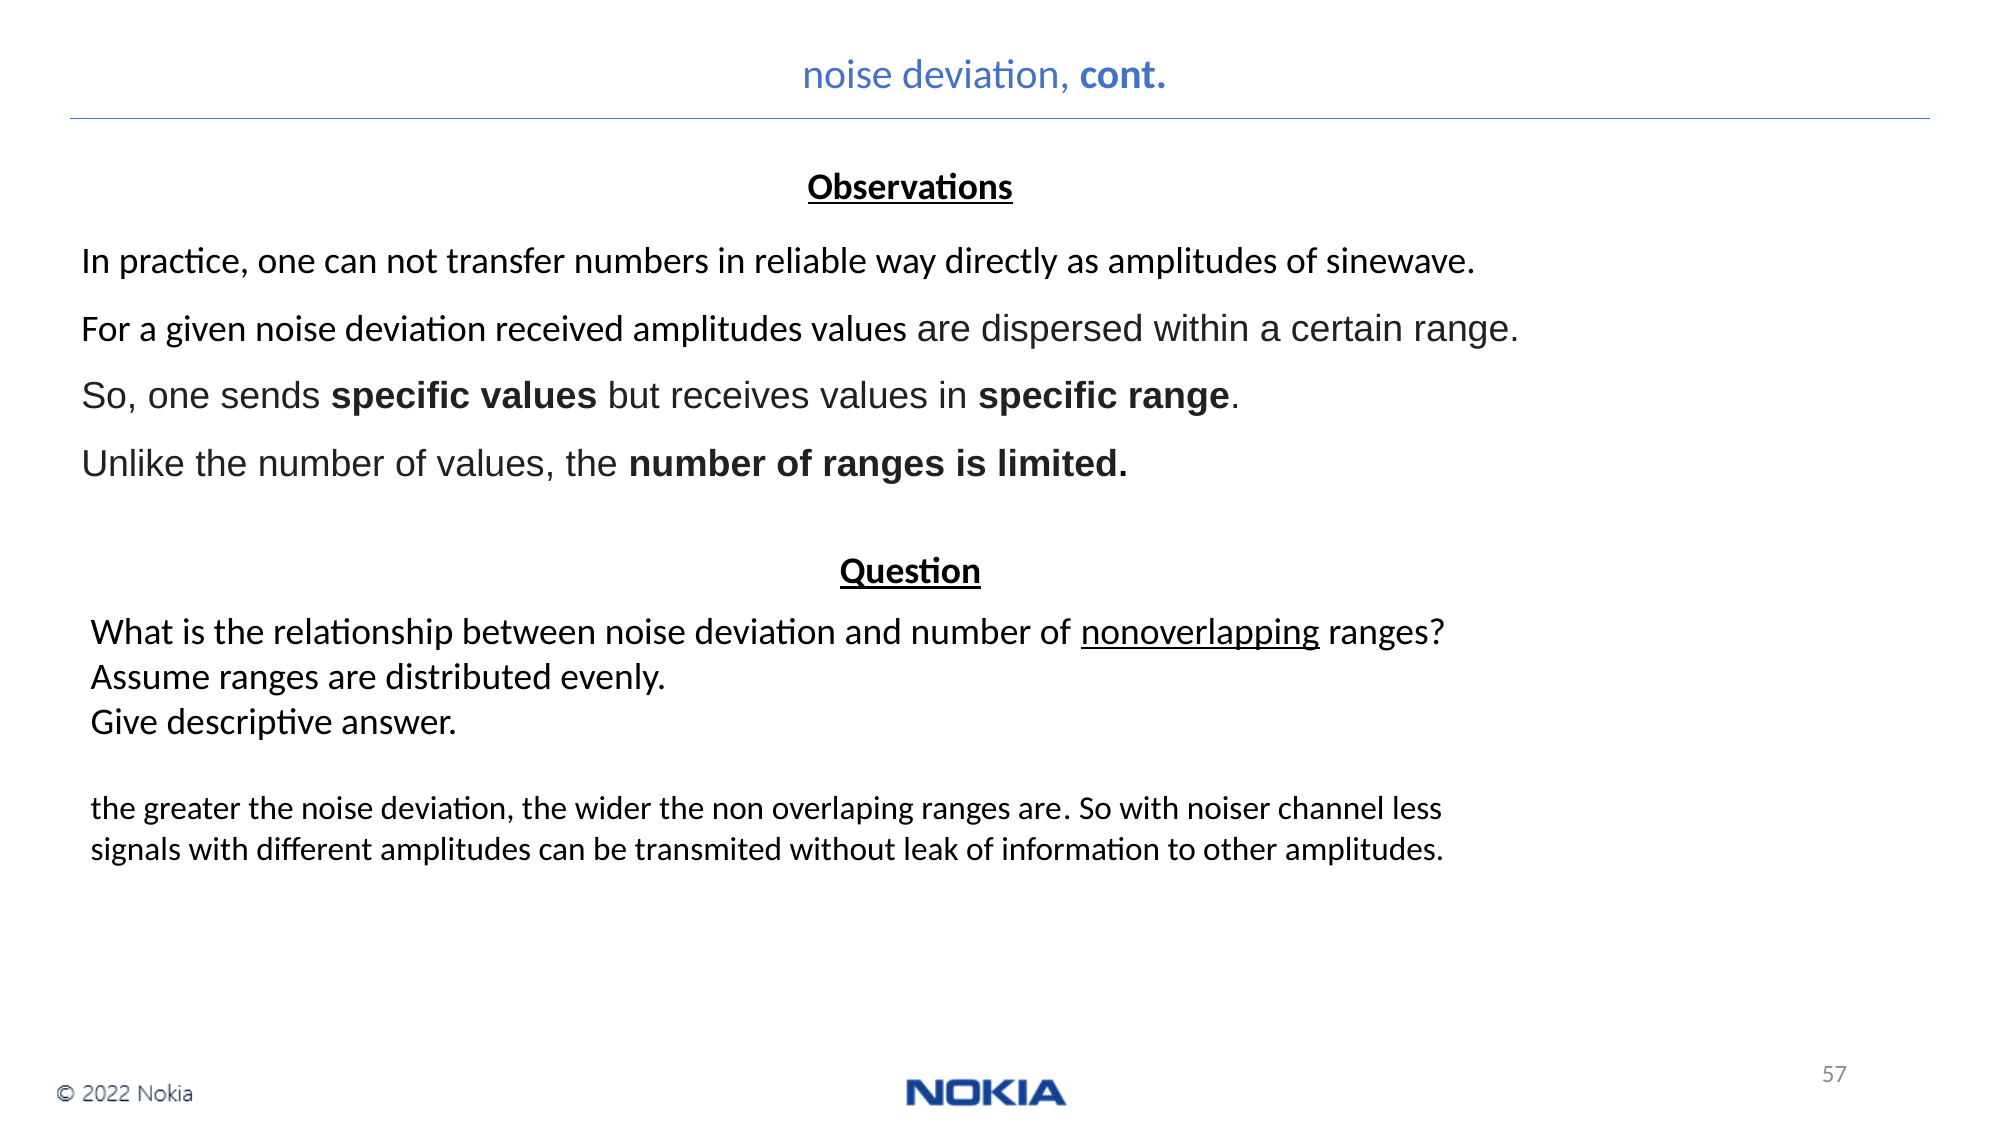

noise deviation, cont.
Observations
In practice, one can not transfer numbers in reliable way directly as amplitudes of sinewave.
For a given noise deviation received amplitudes values are dispersed within a certain range.
So, one sends specific values but receives values in specific range.
Unlike the number of values, the number of ranges is limited.
Question
What is the relationship between noise deviation and number of nonoverlapping ranges?
Assume ranges are distributed evenly.
Give descriptive answer.

the greater the noise deviation, the wider the non overlaping ranges are. So with noiser channel less signals with different amplitudes can be transmited without leak of information to other amplitudes.
57